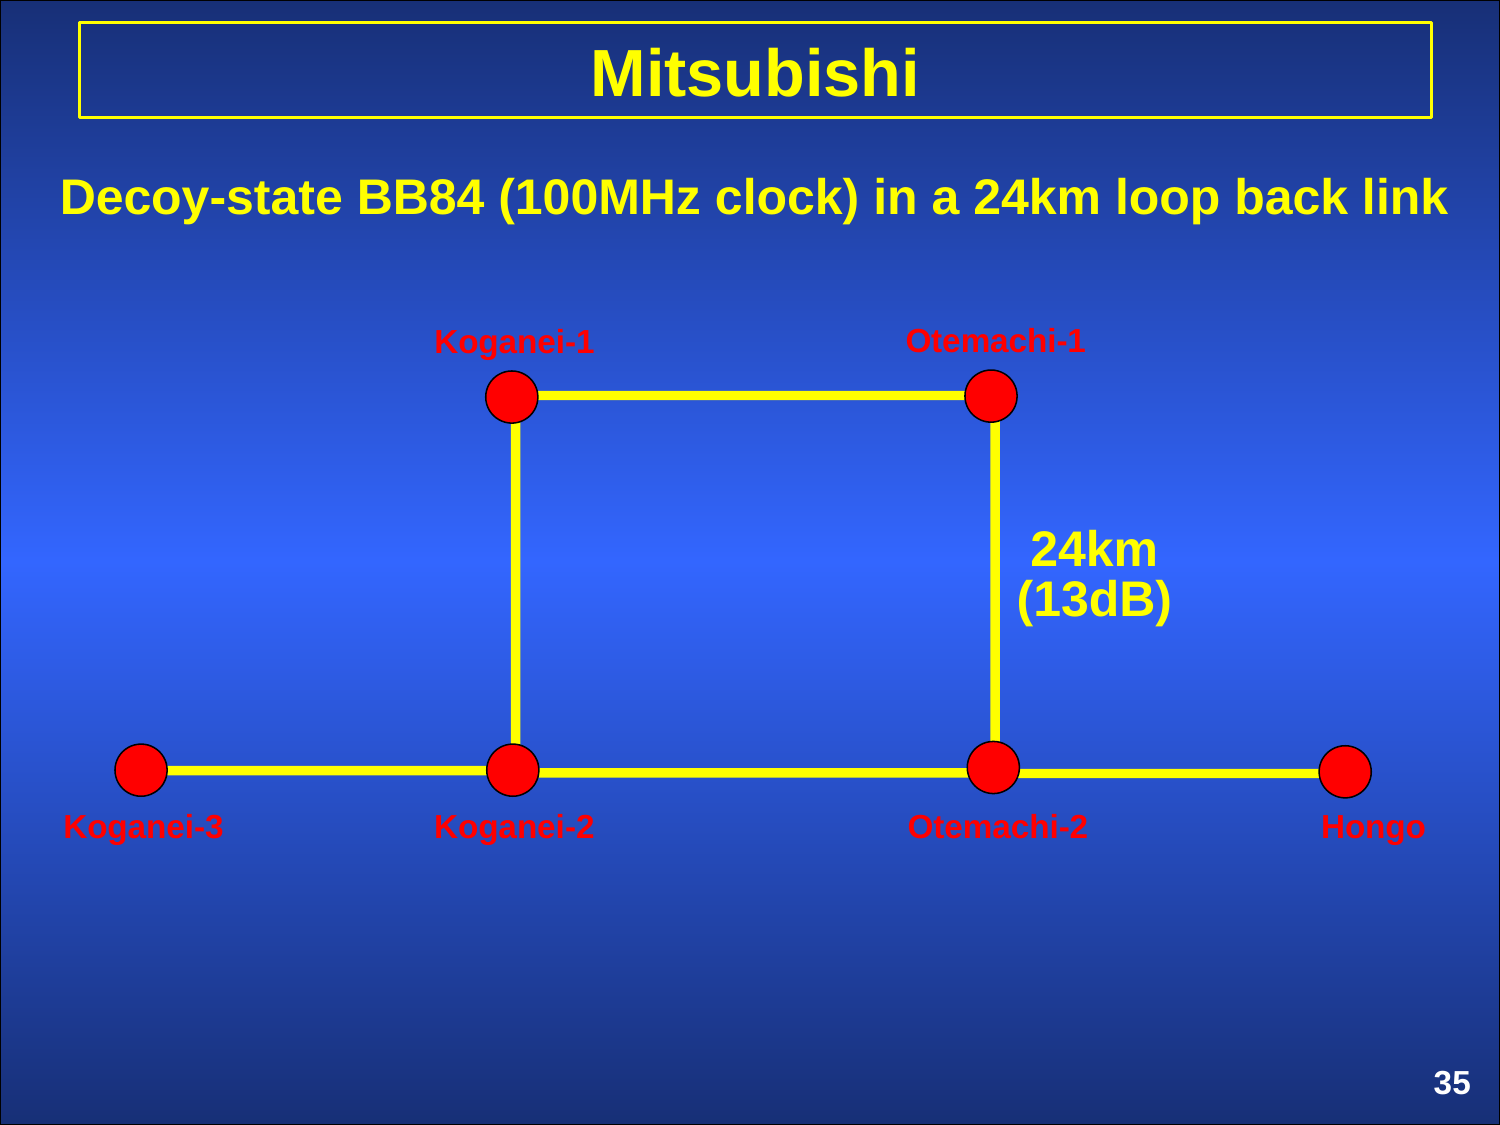

Mitsubishi
Decoy-state BB84 (100MHz clock) in a 24km loop back link
Otemachi-1
Koganei-1

24km
(13dB)

Koganei-3
Koganei-2
Otemachi-2
Hongo